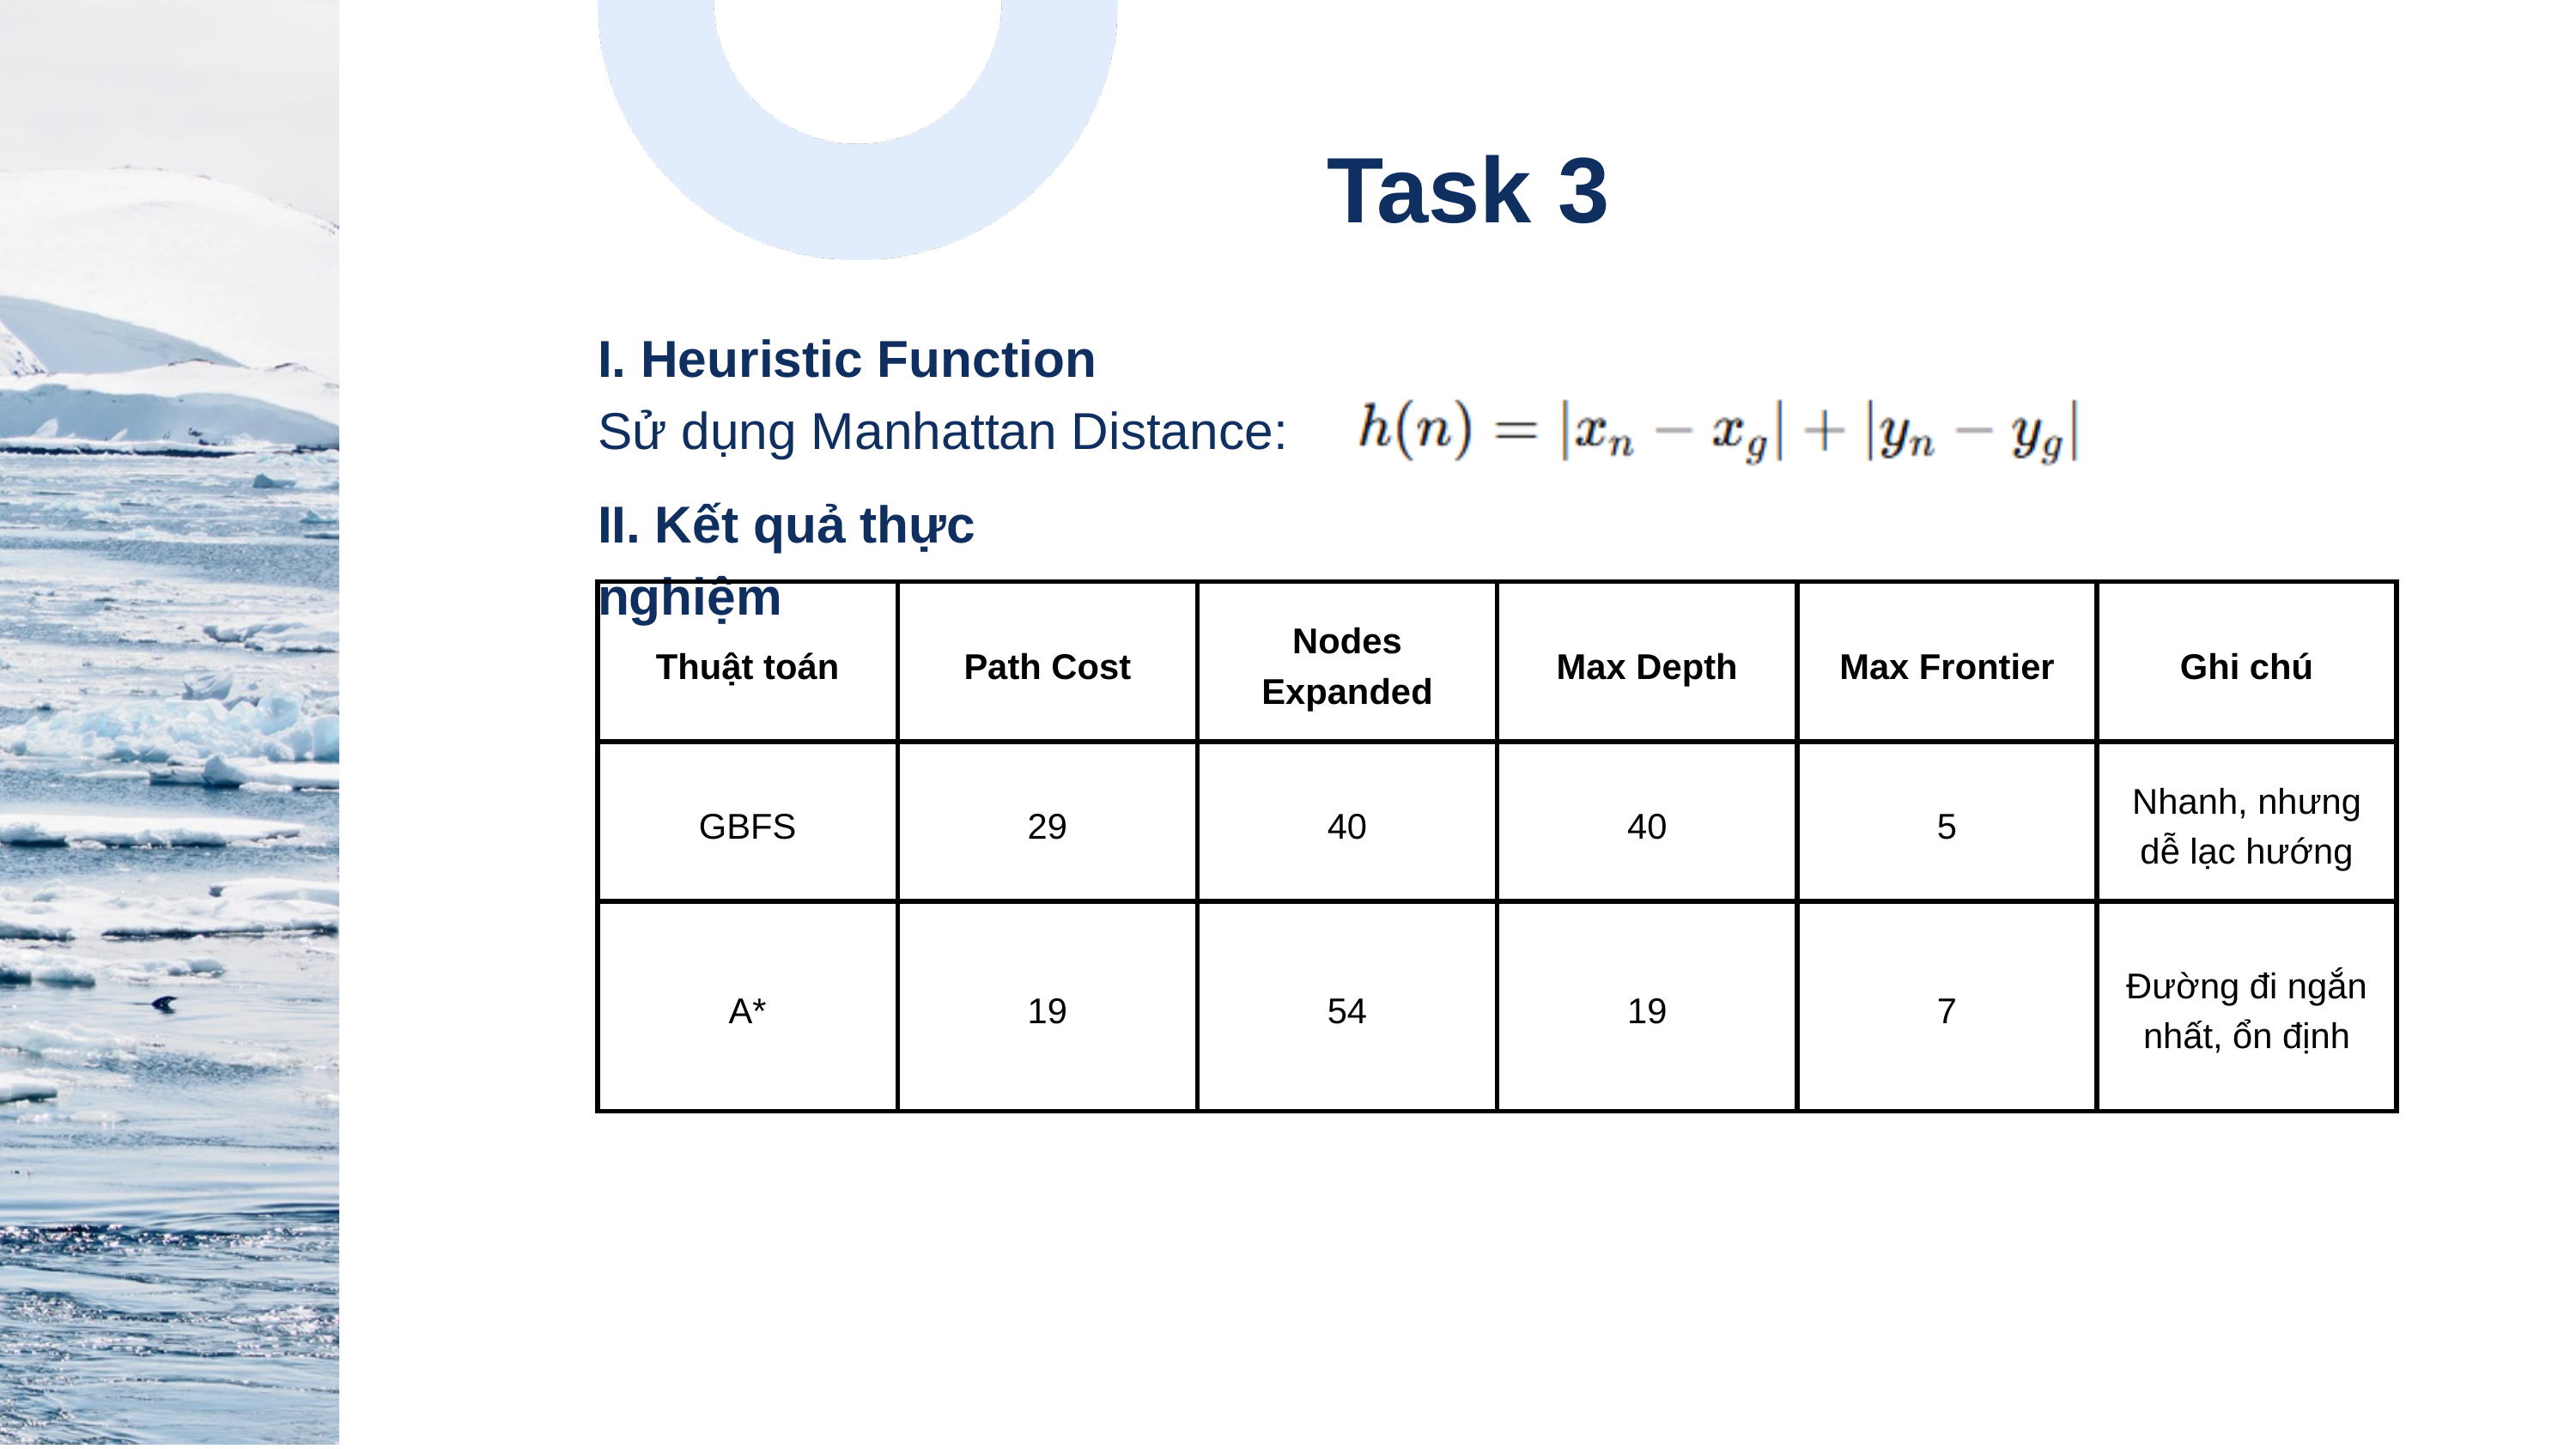

Task 3
I. Heuristic Function
Sử dụng Manhattan Distance:

II. Kết quả thực nghiệm
| Thuật toán | Path Cost | Nodes Expanded | Max Depth | Max Frontier | Ghi chú |
| --- | --- | --- | --- | --- | --- |
| GBFS | 29 | 40 | 40 | 5 | Nhanh, nhưng dễ lạc hướng |
| A\* | 19 | 54 | 19 | 7 | Đường đi ngắn nhất, ổn định |